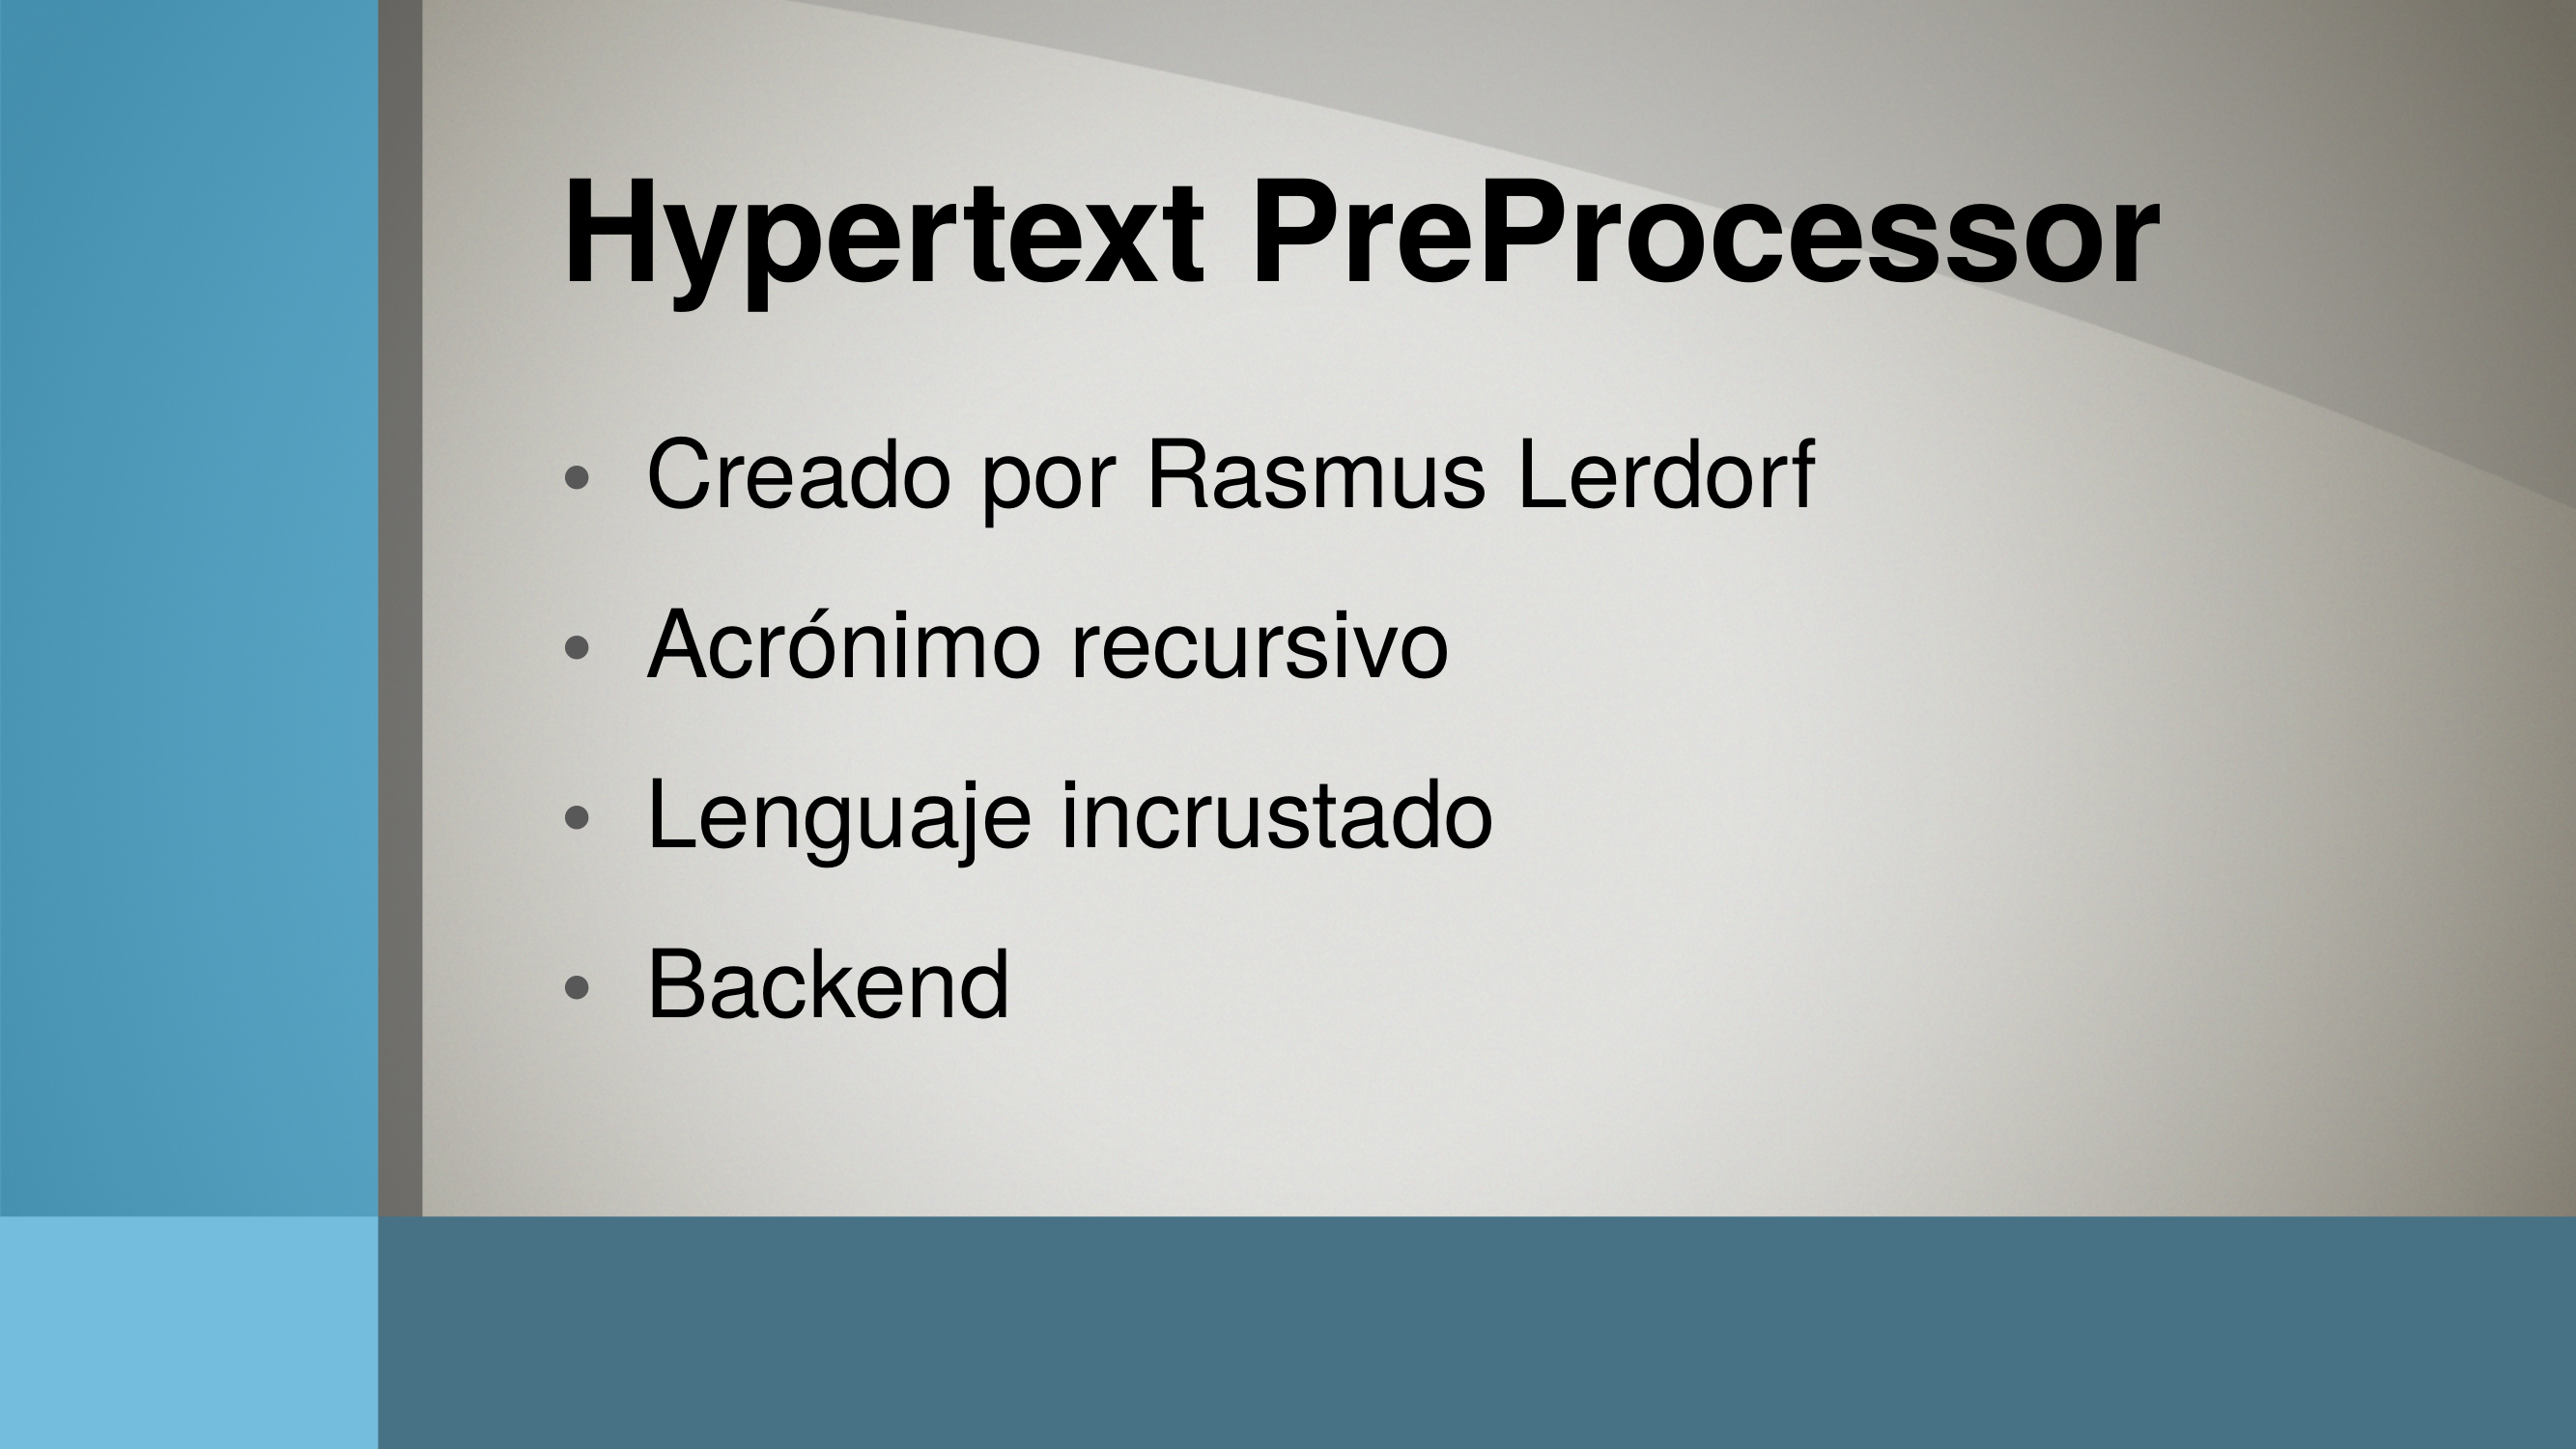

Hypertext PreProcessor
Creado por Rasmus Lerdorf
Acrónimo recursivo
Lenguaje incrustado
Backend